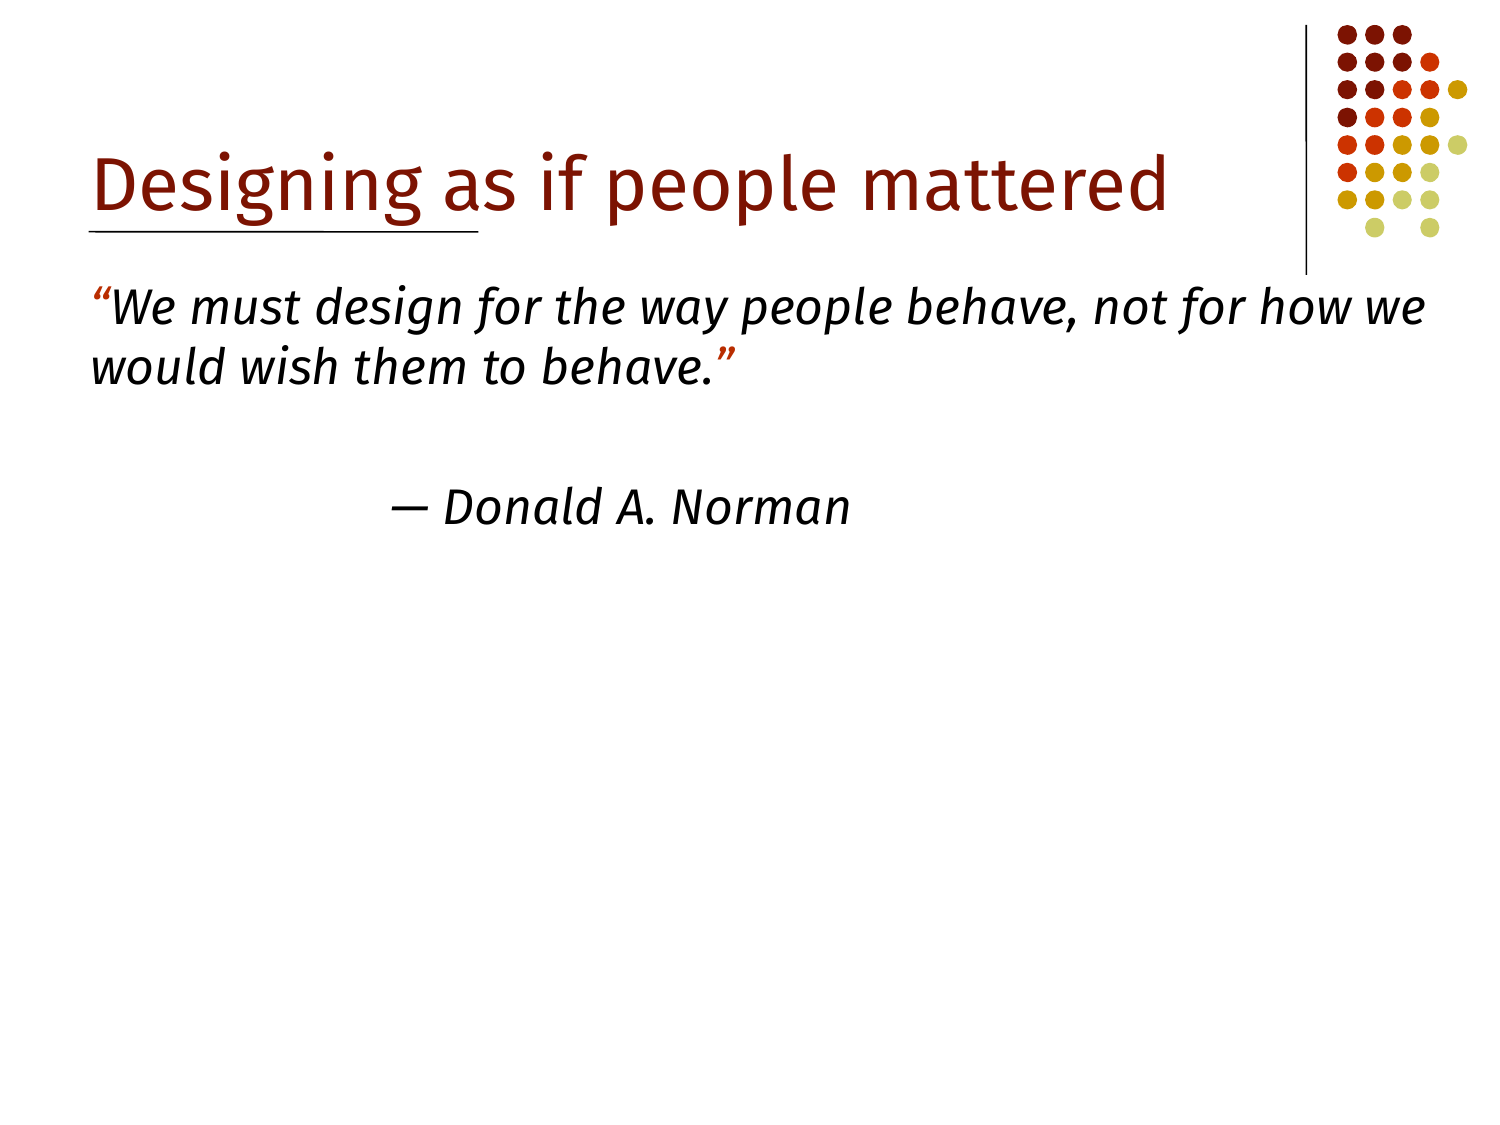

# Designing as if people mattered
“We must design for the way people behave, not for how we would wish them to behave.”

		— Donald A. Norman